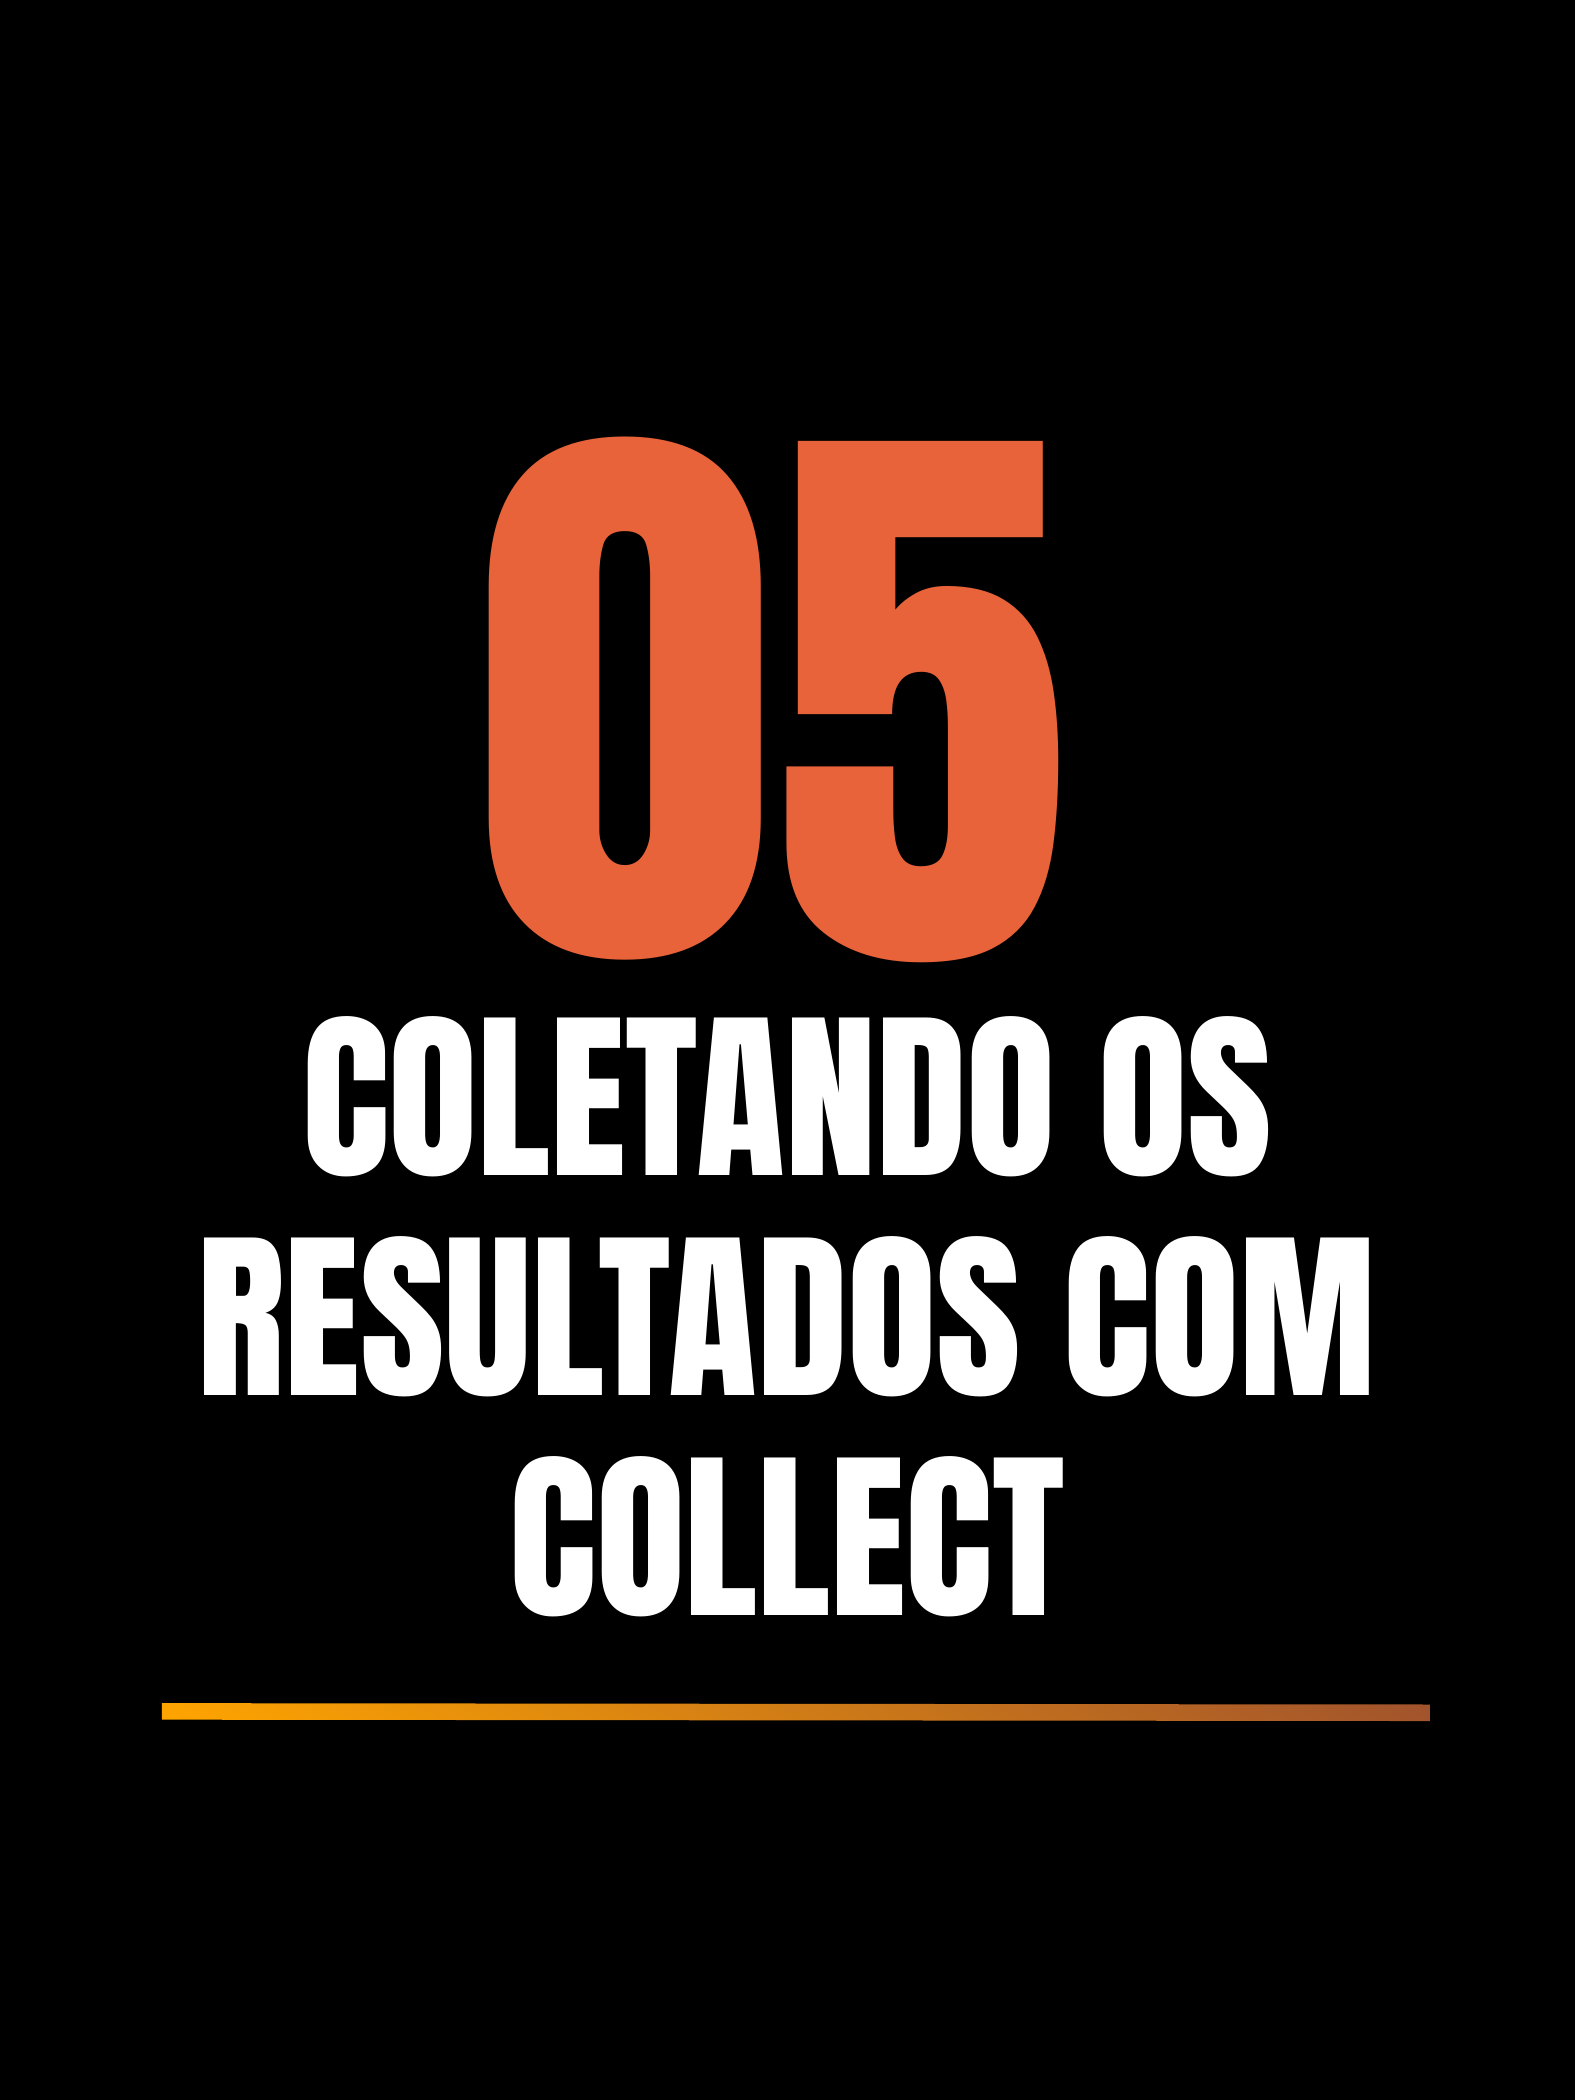

05
COLETANDO OS RESULTADOS COM COLLECT

16